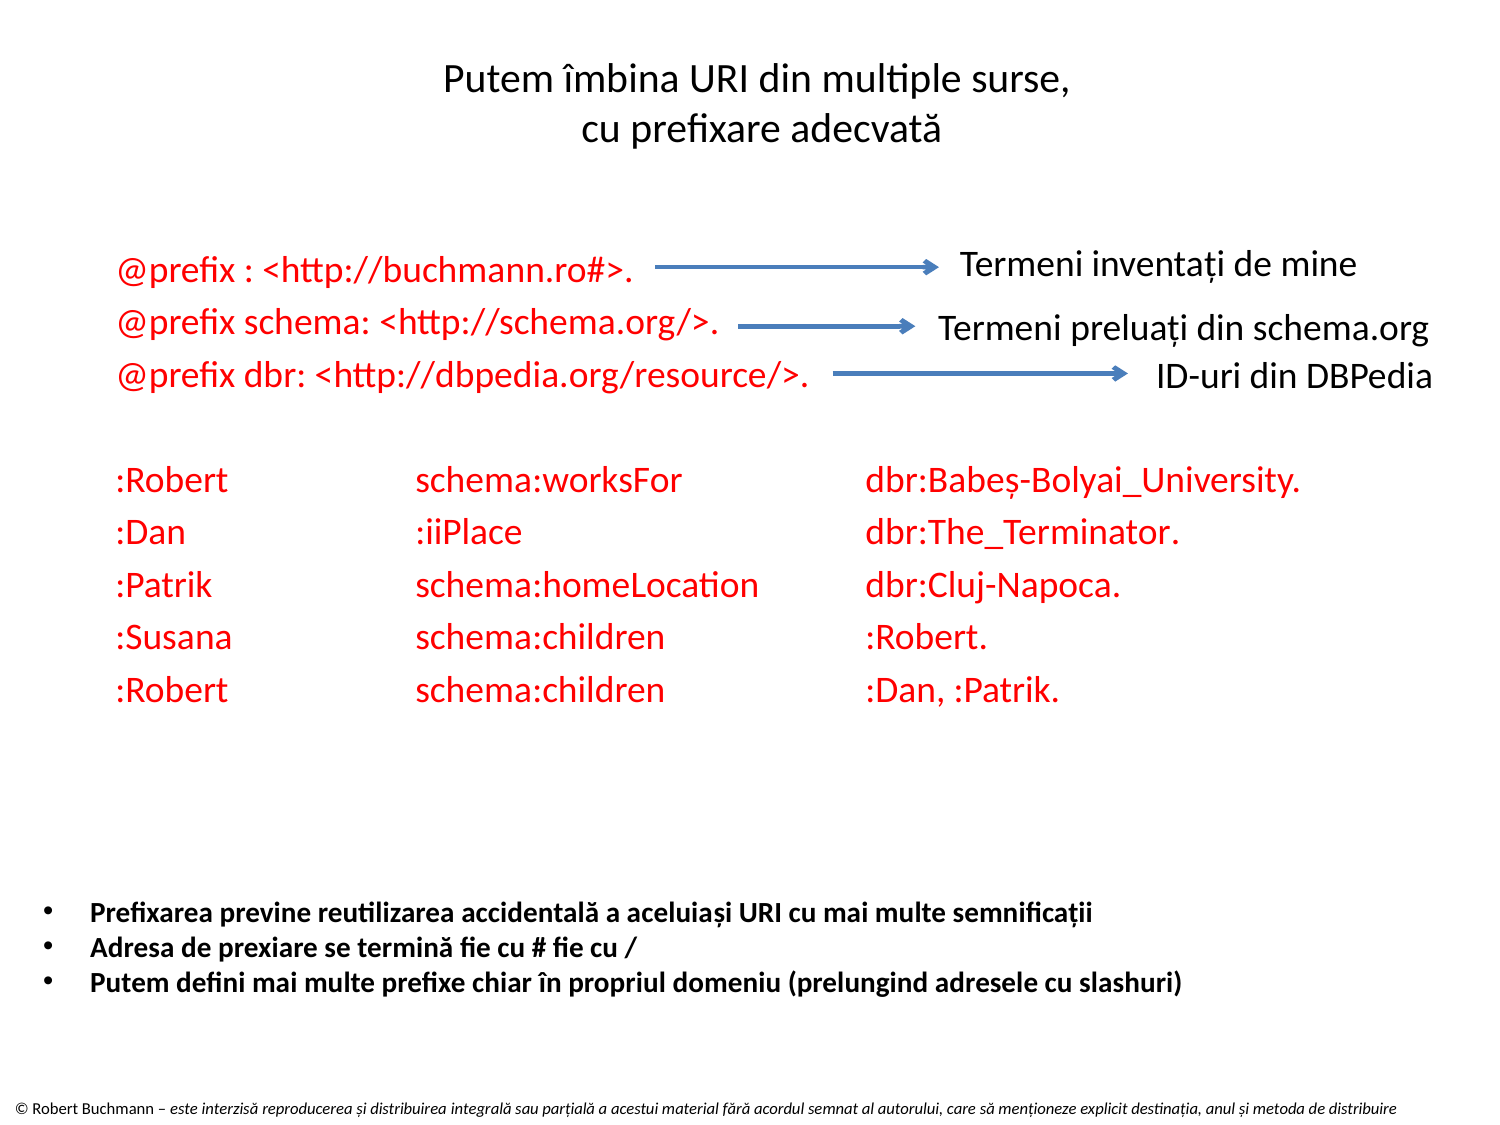

# Putem îmbina URI din multiple surse, cu prefixare adecvată

@prefix : <http://buchmann.ro#>.
@prefix schema: <http://schema.org/>.
@prefix dbr: <http://dbpedia.org/resource/>.

:Robert		schema:worksFor 		dbr:Babeș-Bolyai_University.
:Dan		:iiPlace			dbr:The_Terminator.
:Patrik		schema:homeLocation	dbr:Cluj-Napoca.
:Susana		schema:children		:Robert.
:Robert		schema:children		:Dan, :Patrik.

Termeni inventați de mine
Termeni preluați din schema.org
ID-uri din DBPedia

Prefixarea previne reutilizarea accidentală a aceluiași URI cu mai multe semnificații
Adresa de prexiare se termină fie cu # fie cu /
Putem defini mai multe prefixe chiar în propriul domeniu (prelungind adresele cu slashuri)